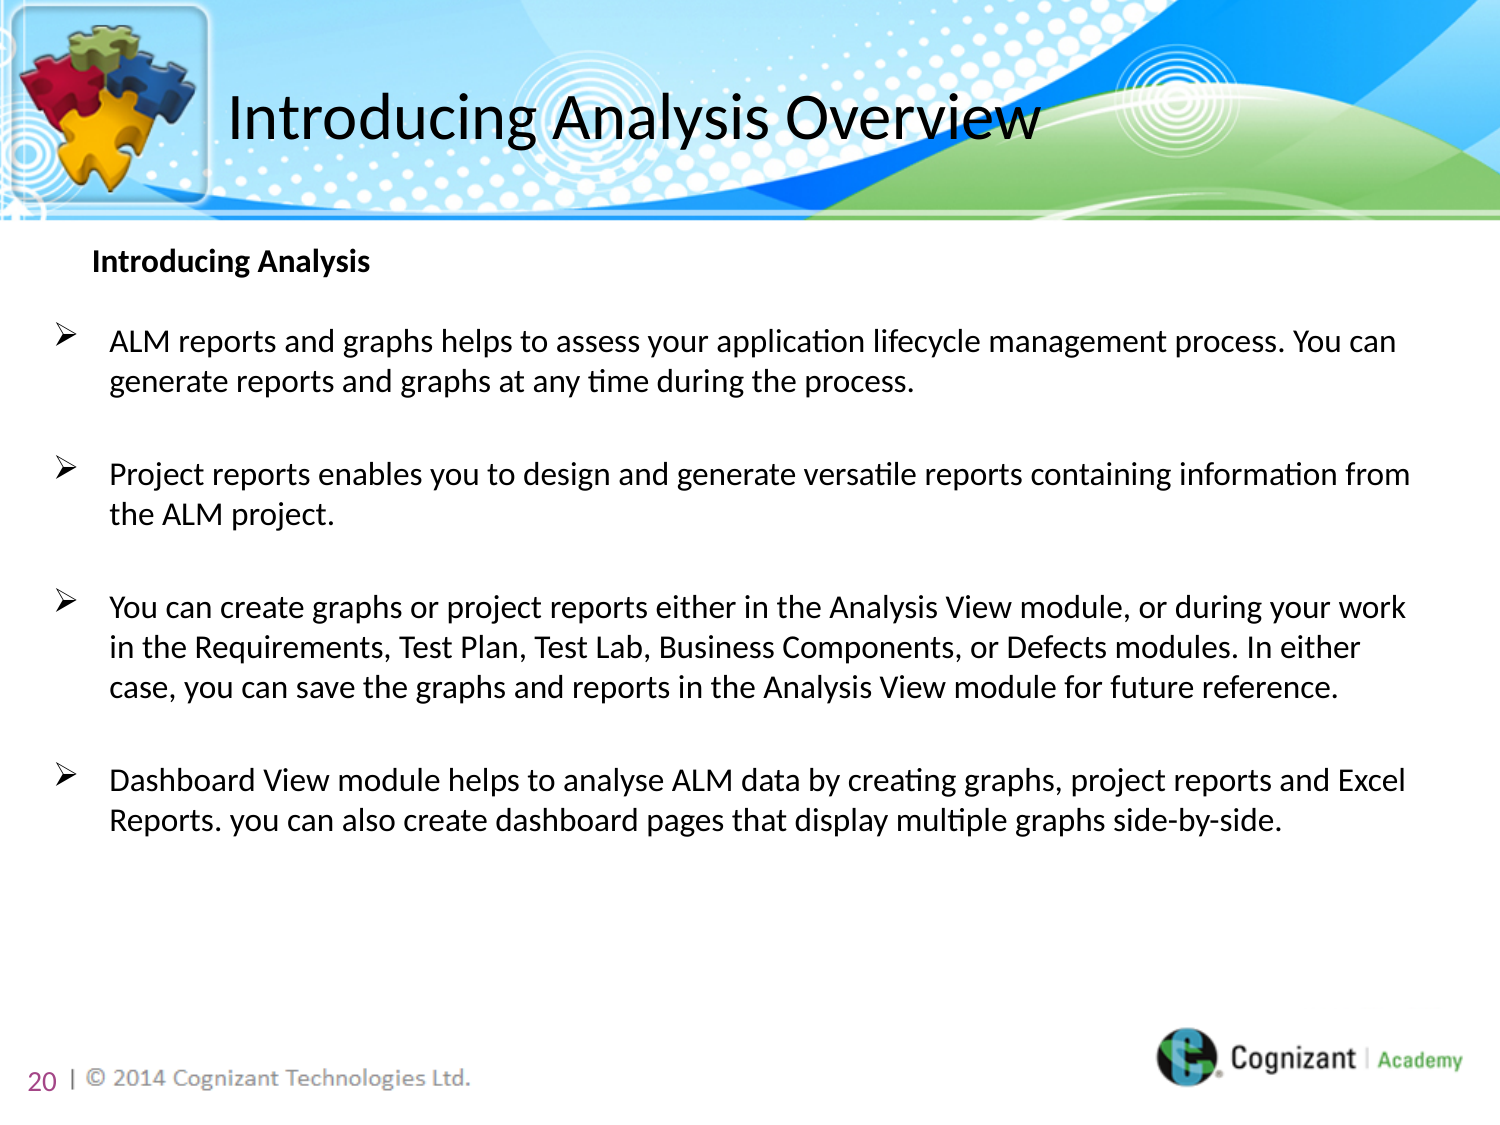

# Introducing Analysis Overview
Introducing Analysis
ALM reports and graphs helps to assess your application lifecycle management process. You can generate reports and graphs at any time during the process.

Project reports enables you to design and generate versatile reports containing information from the ALM project.

You can create graphs or project reports either in the Analysis View module, or during your work in the Requirements, Test Plan, Test Lab, Business Components, or Defects modules. In either case, you can save the graphs and reports in the Analysis View module for future reference.

Dashboard View module helps to analyse ALM data by creating graphs, project reports and Excel Reports. you can also create dashboard pages that display multiple graphs side-by-side.
20